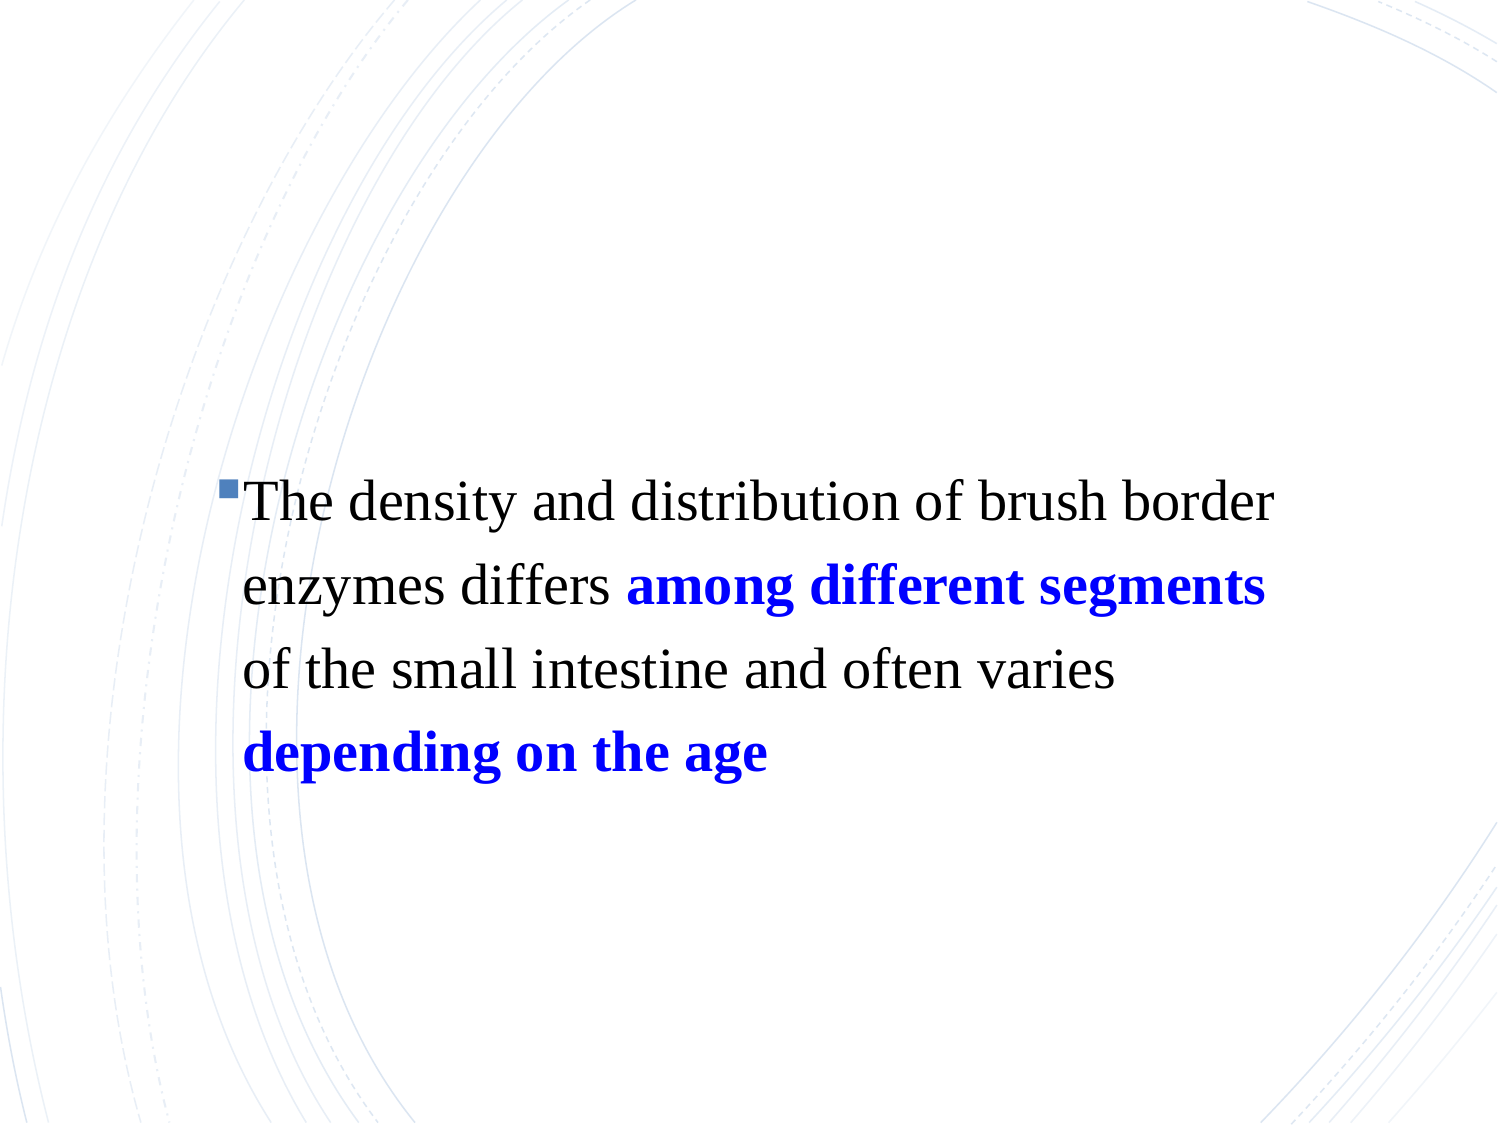

#
The density and distribution of brush border enzymes differs among different segments of the small intestine and often varies depending on the age